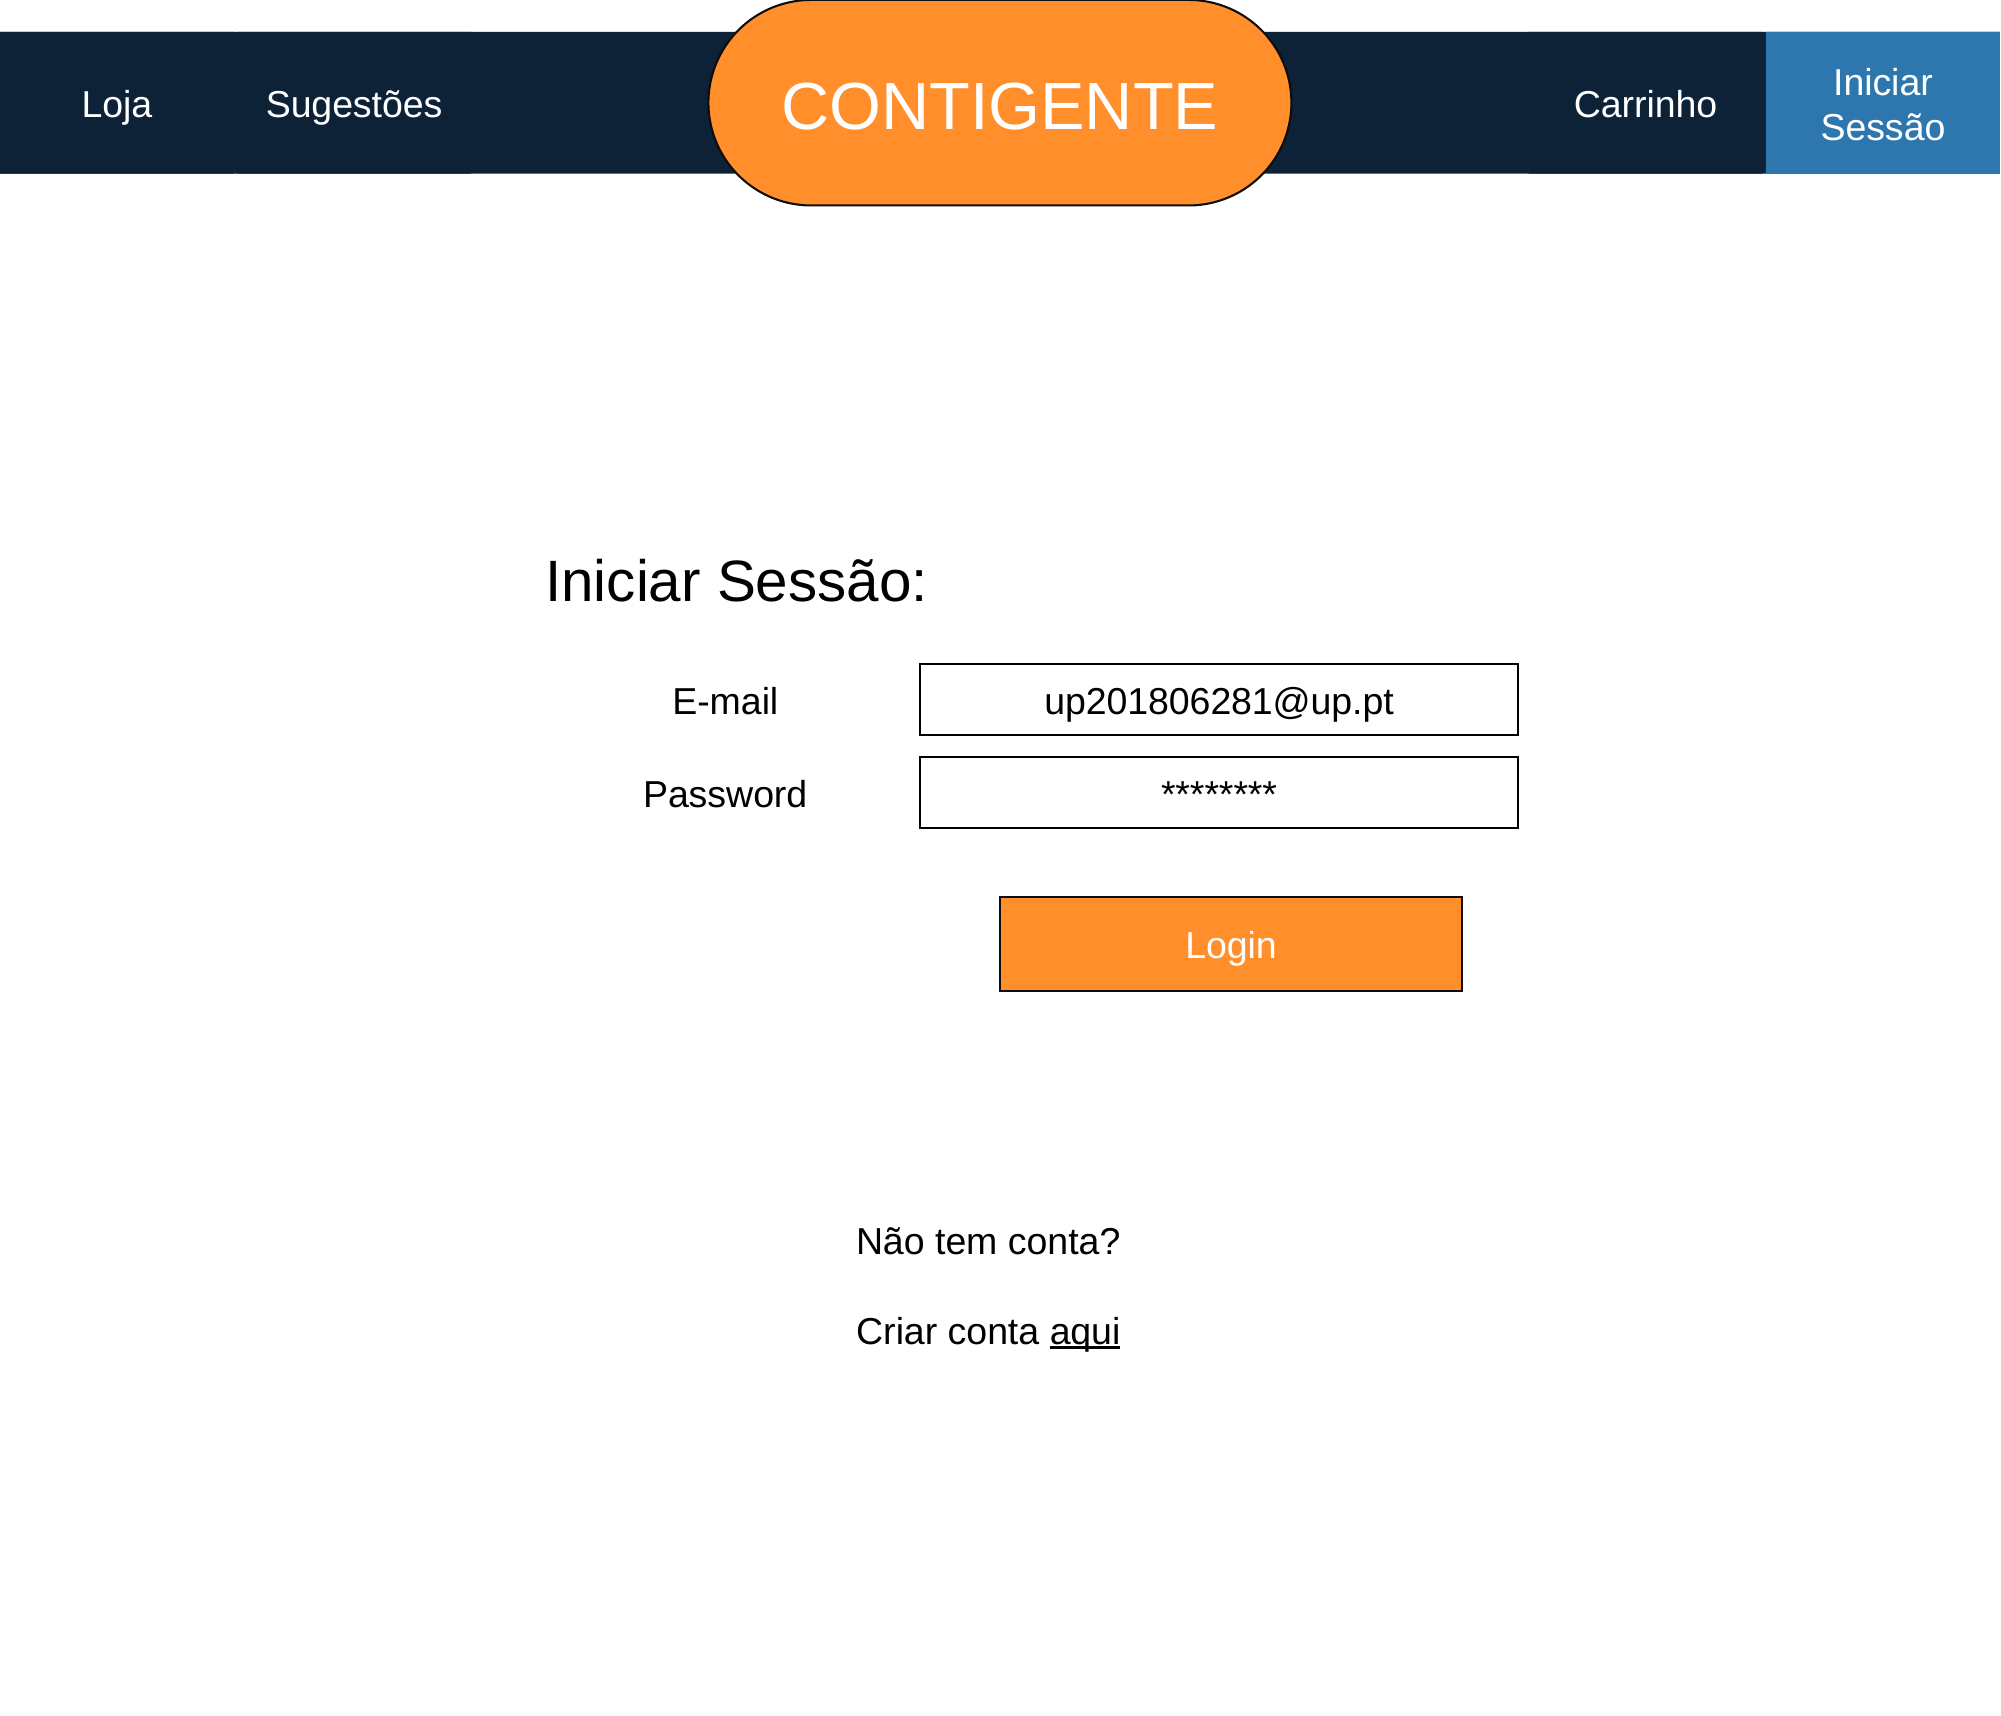

CONTIGENTE
Loja
Sugestões
Carrinho
Iniciar Sessão

Iniciar Sessão:
up201806281@up.pt
E-mail
********
Password
Login
Não tem conta?

Criar conta aqui